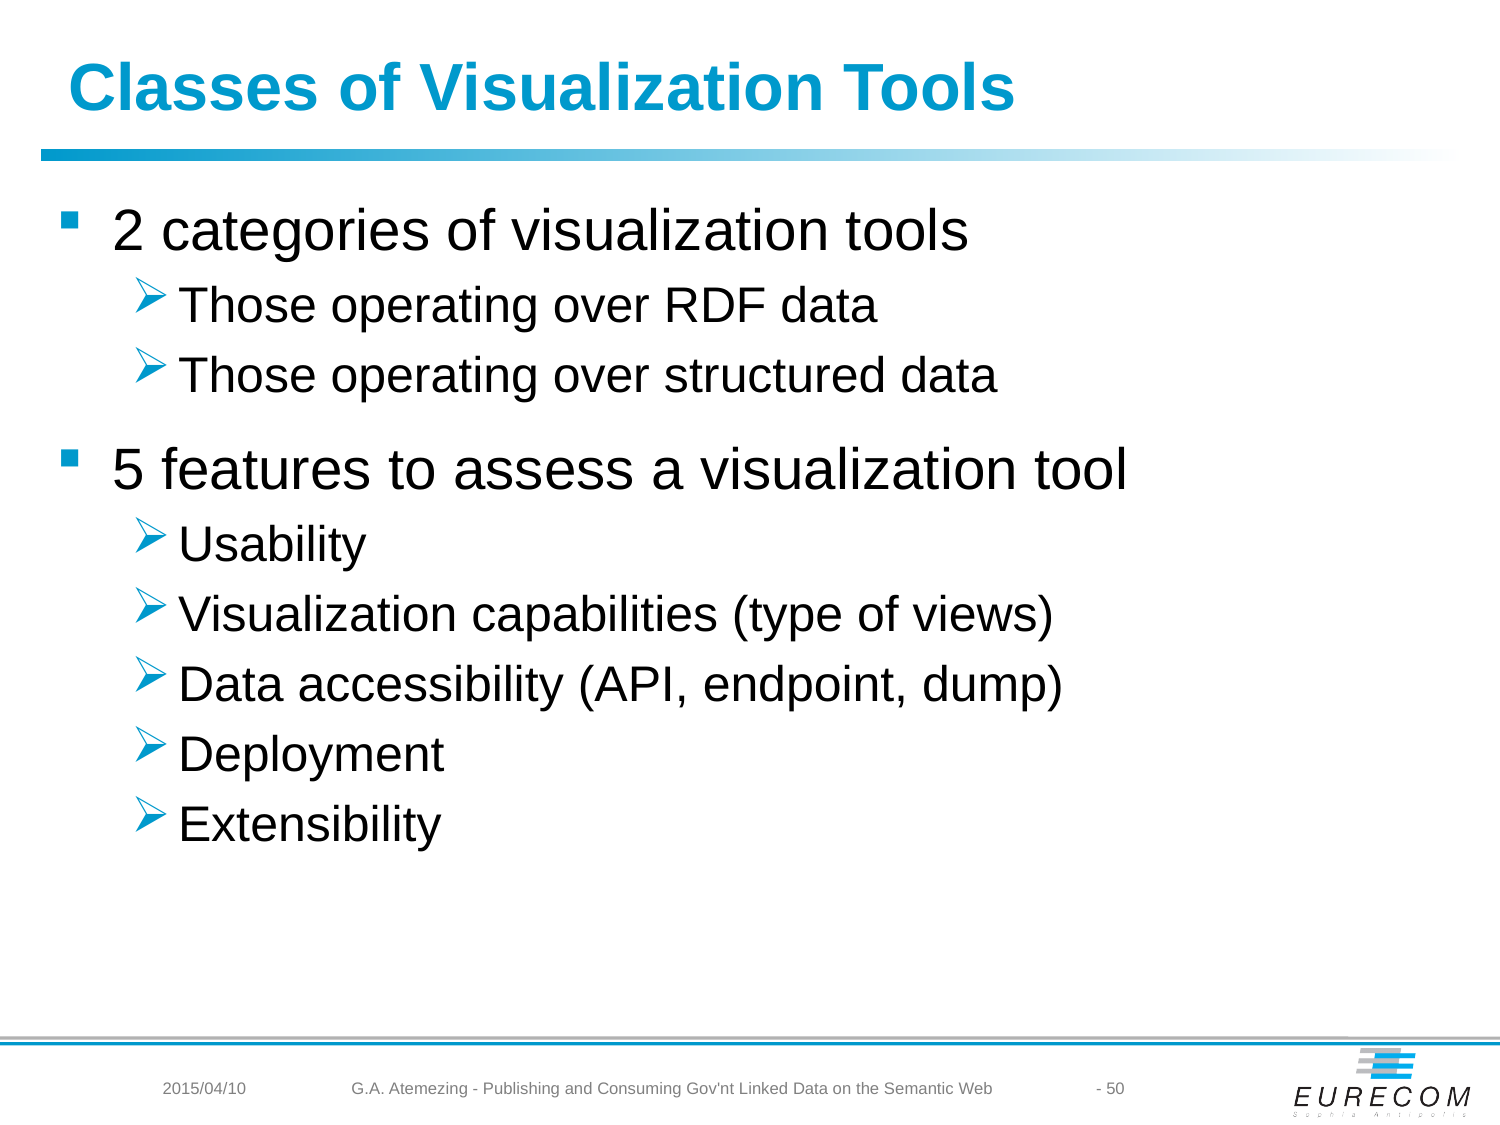

# Classes of Visualization Tools
2 categories of visualization tools
Those operating over RDF data
Those operating over structured data
5 features to assess a visualization tool
Usability
Visualization capabilities (type of views)
Data accessibility (API, endpoint, dump)
Deployment
Extensibility

2015/04/10
G.A. Atemezing - Publishing and Consuming Gov'nt Linked Data on the Semantic Web
- 50